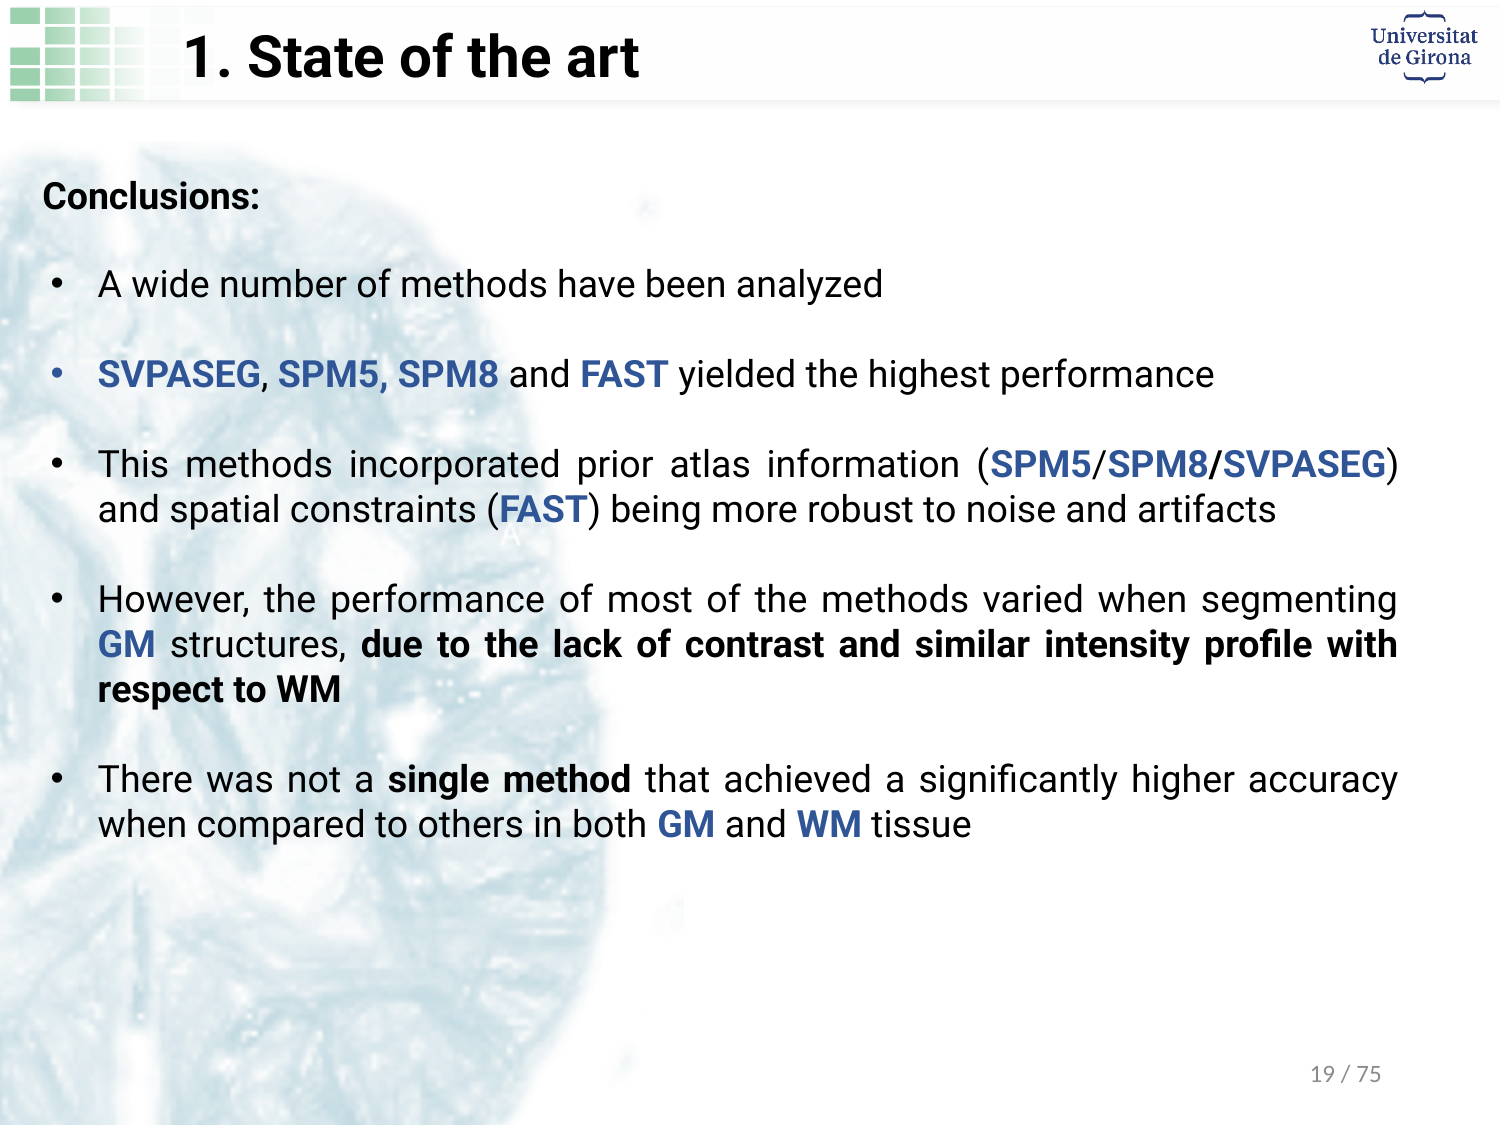

1. State of the art
Conclusions:

A wide number of methods have been analyzed

SVPASEG, SPM5, SPM8 and FAST yielded the highest performance

This methods incorporated prior atlas information (SPM5/SPM8/SVPASEG) and spatial constraints (FAST) being more robust to noise and artifacts

However, the performance of most of the methods varied when segmenting GM structures, due to the lack of contrast and similar intensity profile with respect to WM

There was not a single method that achieved a significantly higher accuracy when compared to others in both GM and WM tissue

19 / 75